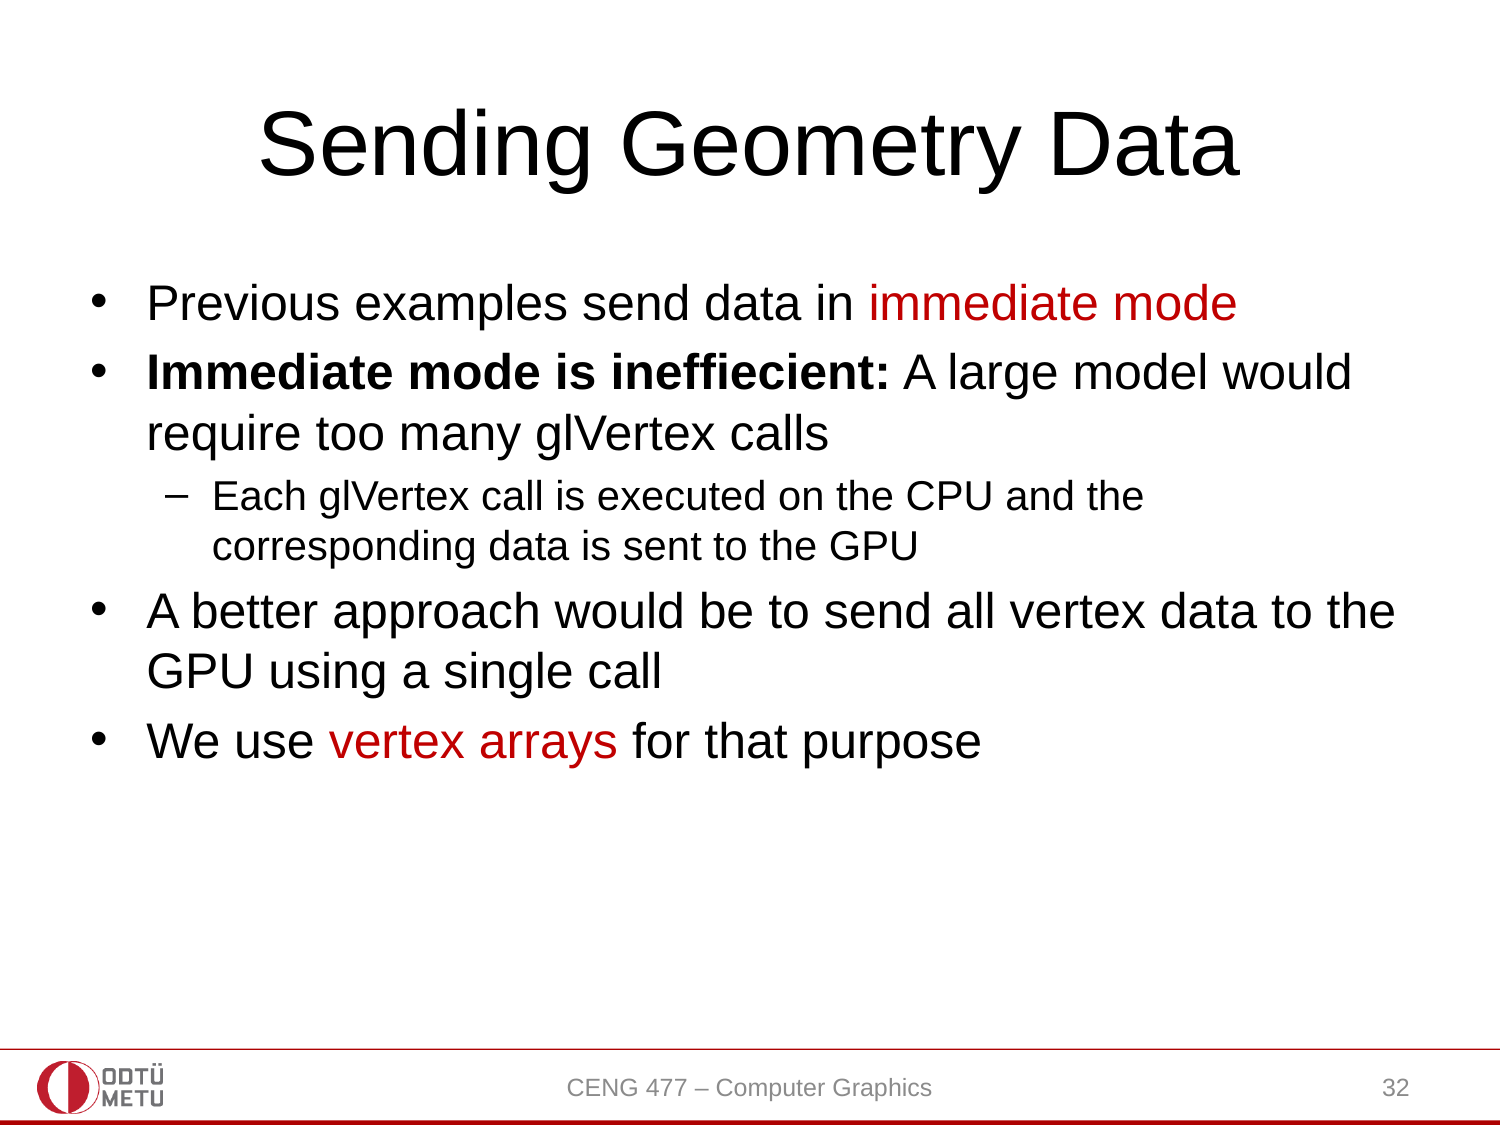

# Sending Geometry Data
Previous examples send data in immediate mode
Immediate mode is ineffiecient: A large model would require too many glVertex calls
Each glVertex call is executed on the CPU and the corresponding data is sent to the GPU
A better approach would be to send all vertex data to the GPU using a single call
We use vertex arrays for that purpose
CENG 477 – Computer Graphics
32